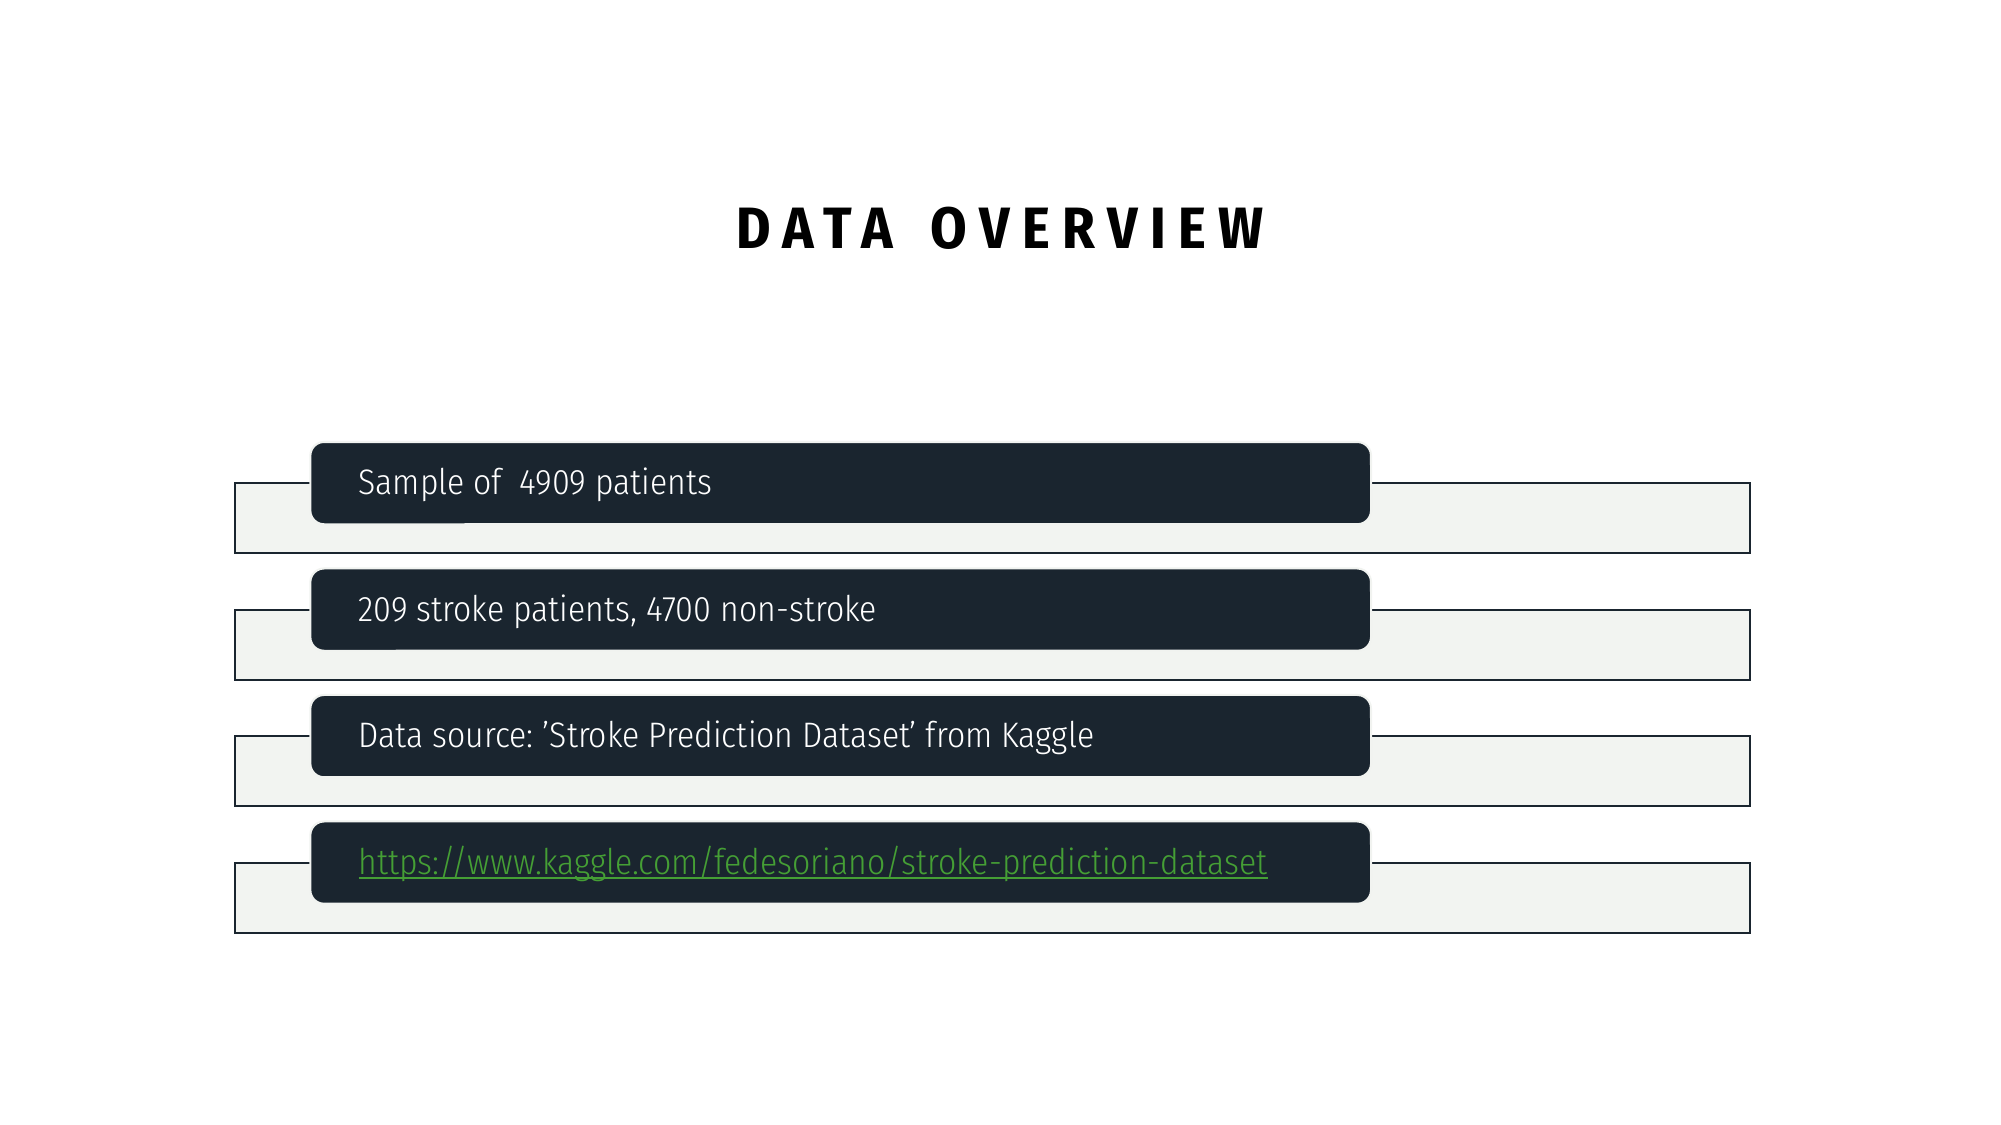

# Data Overview
Sample of  4909 patients
209 stroke patients, 4700 non-stroke
Data source: ’Stroke Prediction Dataset’ from Kaggle
https://www.kaggle.com/fedesoriano/stroke-prediction-dataset